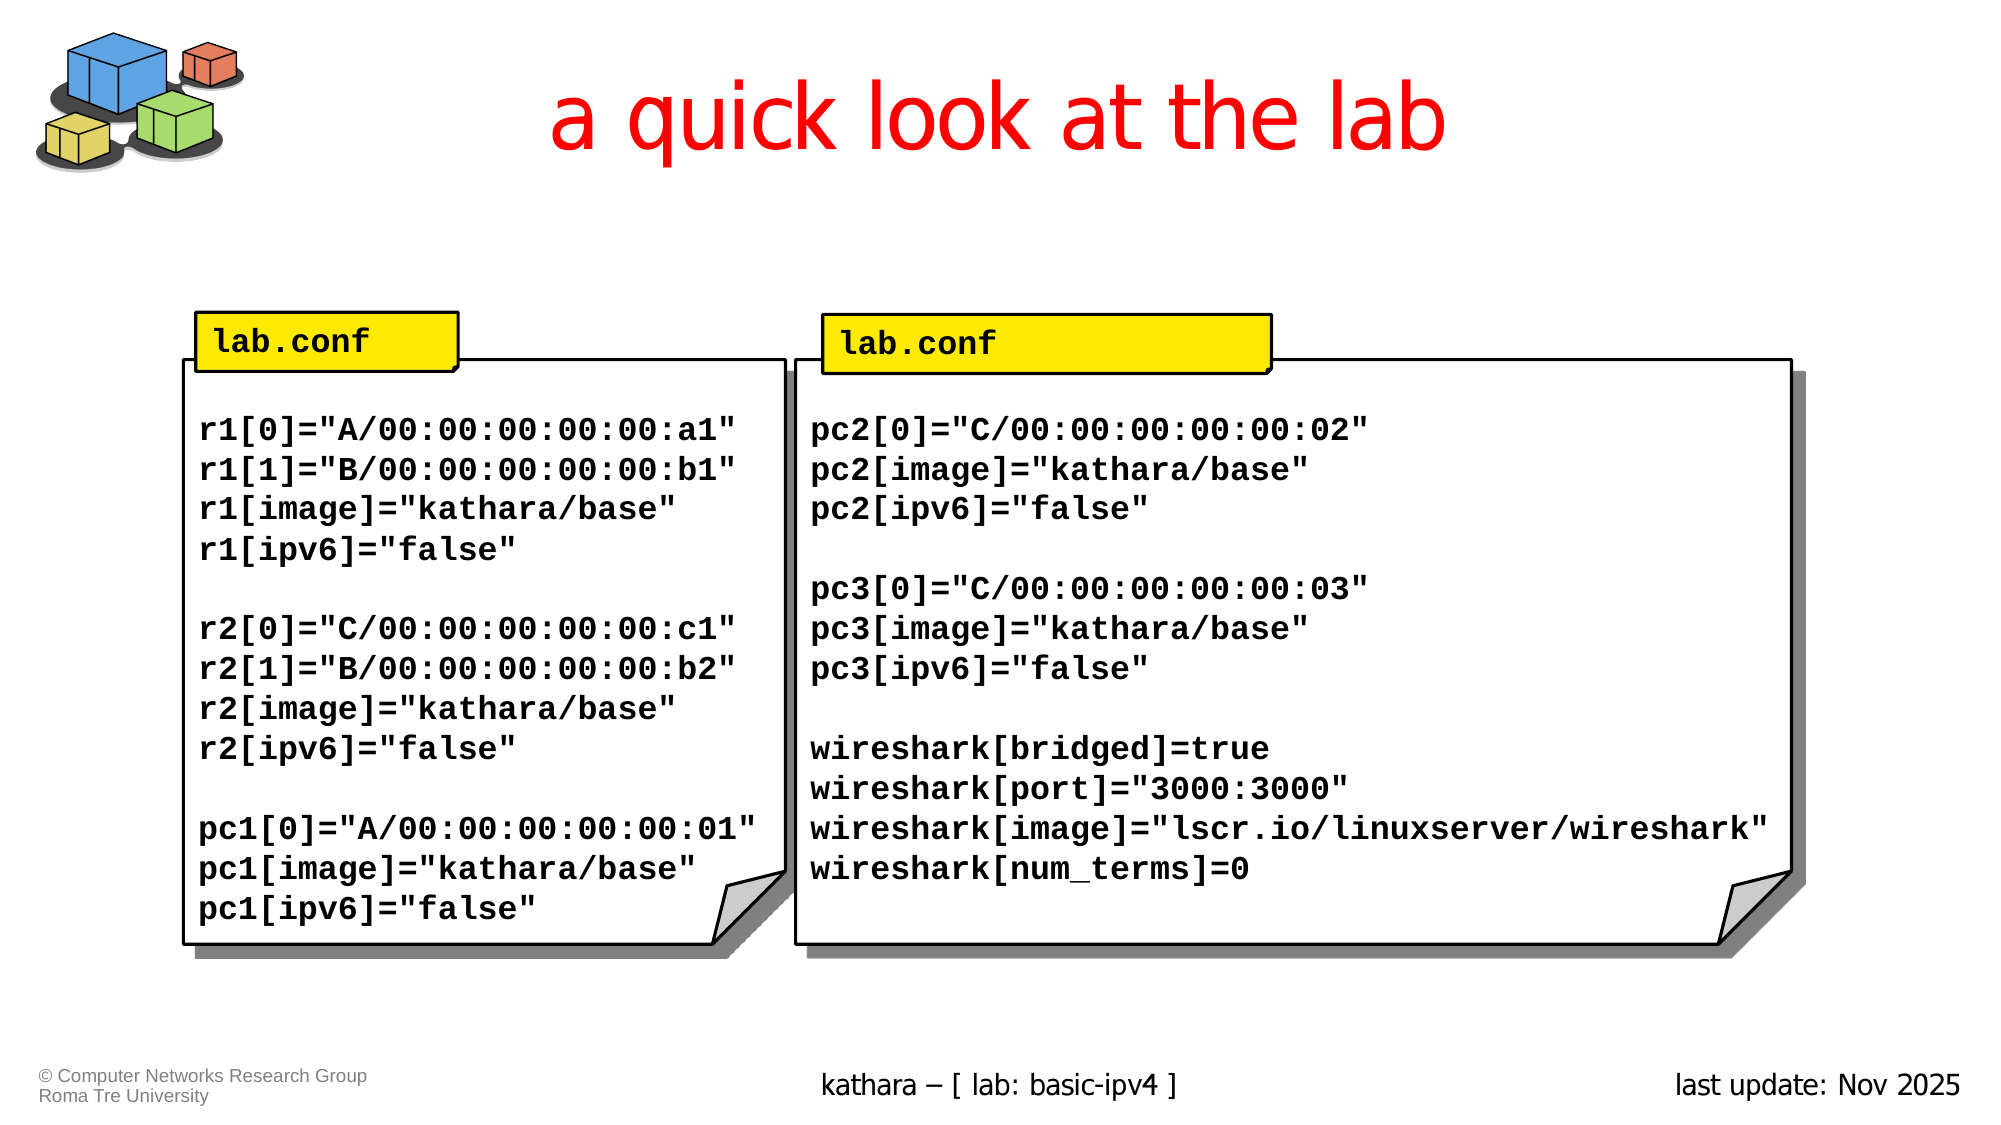

# a quick look at the lab
lab.conf

r1[0]="A/00:00:00:00:00:a1"
r1[1]="B/00:00:00:00:00:b1"
r1[image]="kathara/base"
r1[ipv6]="false"

r2[0]="C/00:00:00:00:00:c1"
r2[1]="B/00:00:00:00:00:b2"
r2[image]="kathara/base"
r2[ipv6]="false"

pc1[0]="A/00:00:00:00:00:01"
pc1[image]="kathara/base"
pc1[ipv6]="false"
lab.conf

pc2[0]="C/00:00:00:00:00:02"
pc2[image]="kathara/base"
pc2[ipv6]="false"

pc3[0]="C/00:00:00:00:00:03"
pc3[image]="kathara/base"
pc3[ipv6]="false"

wireshark[bridged]=true
wireshark[port]="3000:3000"
wireshark[image]="lscr.io/linuxserver/wireshark"
wireshark[num_terms]=0
kathara – [ lab: basic-ipv4 ]
last update: Nov 2025